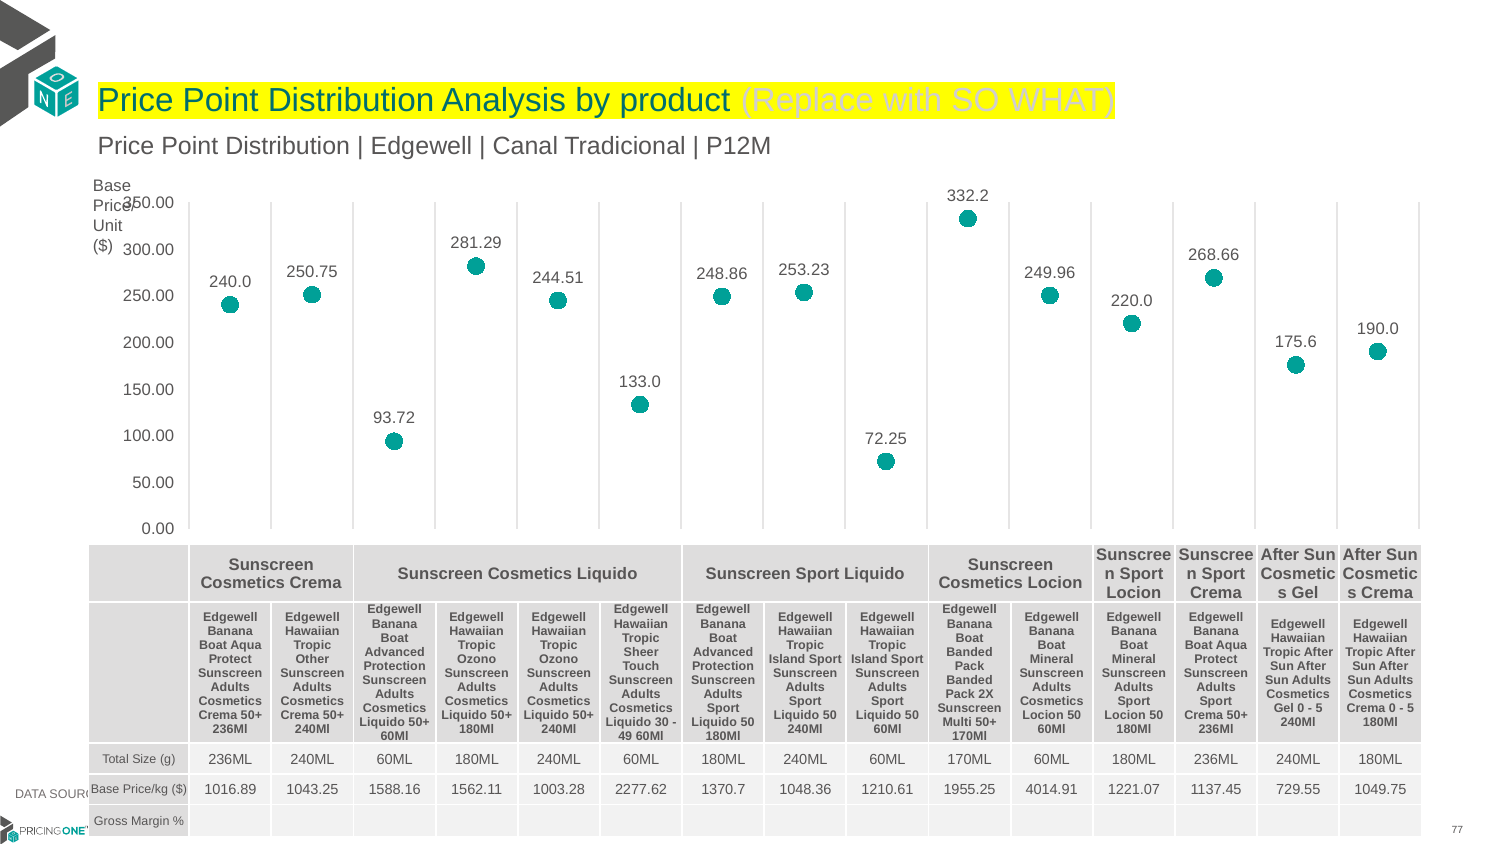

# Price Point Distribution Analysis by product (Replace with SO WHAT)
Price Point Distribution | Edgewell | Canal Tradicional | P12M
Base Price/Unit ($)

### Chart

| Category | Base Price/Unit |
|---|---|
| Edgewell Banana Boat Aqua Protect Sunscreen Adults Cosmetics Crema 50+ 236Ml | 240.0 |
| Edgewell Hawaiian Tropic Other Sunscreen Adults Cosmetics Crema 50+ 240Ml | 250.75 |
| Edgewell Banana Boat Advanced Protection Sunscreen Adults Cosmetics Liquido 50+ 60Ml | 93.72 |
| Edgewell Hawaiian Tropic Ozono Sunscreen Adults Cosmetics Liquido 50+ 180Ml | 281.29 |
| Edgewell Hawaiian Tropic Ozono Sunscreen Adults Cosmetics Liquido 50+ 240Ml | 244.51 |
| Edgewell Hawaiian Tropic Sheer Touch Sunscreen Adults Cosmetics Liquido 30 - 49 60Ml | 133.0 |
| Edgewell Banana Boat Advanced Protection Sunscreen Adults Sport Liquido 50 180Ml | 248.86 |
| Edgewell Hawaiian Tropic Island Sport Sunscreen Adults Sport Liquido 50 240Ml | 253.23 |
| Edgewell Hawaiian Tropic Island Sport Sunscreen Adults Sport Liquido 50 60Ml | 72.25 |
| Edgewell Banana Boat Banded Pack Banded Pack 2X Sunscreen Multi 50+ 170Ml | 332.2 |
| Edgewell Banana Boat Mineral Sunscreen Adults Cosmetics Locion 50 60Ml | 249.96 |
| Edgewell Banana Boat Mineral Sunscreen Adults Sport Locion 50 180Ml | 220.0 |
| Edgewell Banana Boat Aqua Protect Sunscreen Adults Sport Crema 50+ 236Ml | 268.66 |
| Edgewell Hawaiian Tropic After Sun After Sun Adults Cosmetics Gel 0 - 5 240Ml | 175.6 |
| Edgewell Hawaiian Tropic After Sun After Sun Adults Cosmetics Crema 0 - 5 180Ml | 190.0 |
|  | Sunscreen Cosmetics Crema | Sunscreen Cosmetics Crema | Sunscreen Cosmetics Liquido | Sunscreen Cosmetics Liquido | Sunscreen Cosmetics Liquido | Sunscreen Cosmetics Liquido | Sunscreen Sport Liquido | Sunscreen Sport Liquido | Sunscreen Sport Liquido | Sunscreen Cosmetics Locion | Sunscreen Cosmetics Locion | Sunscreen Sport Locion | Sunscreen Sport Crema | After Sun Cosmetics Gel | After Sun Cosmetics Crema |
| --- | --- | --- | --- | --- | --- | --- | --- | --- | --- | --- | --- | --- | --- | --- | --- |
|  | Edgewell Banana Boat Aqua Protect Sunscreen Adults Cosmetics Crema 50+ 236Ml | Edgewell Hawaiian Tropic Other Sunscreen Adults Cosmetics Crema 50+ 240Ml | Edgewell Banana Boat Advanced Protection Sunscreen Adults Cosmetics Liquido 50+ 60Ml | Edgewell Hawaiian Tropic Ozono Sunscreen Adults Cosmetics Liquido 50+ 180Ml | Edgewell Hawaiian Tropic Ozono Sunscreen Adults Cosmetics Liquido 50+ 240Ml | Edgewell Hawaiian Tropic Sheer Touch Sunscreen Adults Cosmetics Liquido 30 - 49 60Ml | Edgewell Banana Boat Advanced Protection Sunscreen Adults Sport Liquido 50 180Ml | Edgewell Hawaiian Tropic Island Sport Sunscreen Adults Sport Liquido 50 240Ml | Edgewell Hawaiian Tropic Island Sport Sunscreen Adults Sport Liquido 50 60Ml | Edgewell Banana Boat Banded Pack Banded Pack 2X Sunscreen Multi 50+ 170Ml | Edgewell Banana Boat Mineral Sunscreen Adults Cosmetics Locion 50 60Ml | Edgewell Banana Boat Mineral Sunscreen Adults Sport Locion 50 180Ml | Edgewell Banana Boat Aqua Protect Sunscreen Adults Sport Crema 50+ 236Ml | Edgewell Hawaiian Tropic After Sun After Sun Adults Cosmetics Gel 0 - 5 240Ml | Edgewell Hawaiian Tropic After Sun After Sun Adults Cosmetics Crema 0 - 5 180Ml |
| Total Size (g) | 236ML | 240ML | 60ML | 180ML | 240ML | 60ML | 180ML | 240ML | 60ML | 170ML | 60ML | 180ML | 236ML | 240ML | 180ML |
| Base Price/kg ($) | 1016.89 | 1043.25 | 1588.16 | 1562.11 | 1003.28 | 2277.62 | 1370.7 | 1048.36 | 1210.61 | 1955.25 | 4014.91 | 1221.07 | 1137.45 | 729.55 | 1049.75 |
| Gross Margin % |  |  |  |  |  |  |  |  |  |  |  |  |  |  |  |
DATA SOURCE: Trade Panel/Retailer Data | April  2025
7/2/2025
77